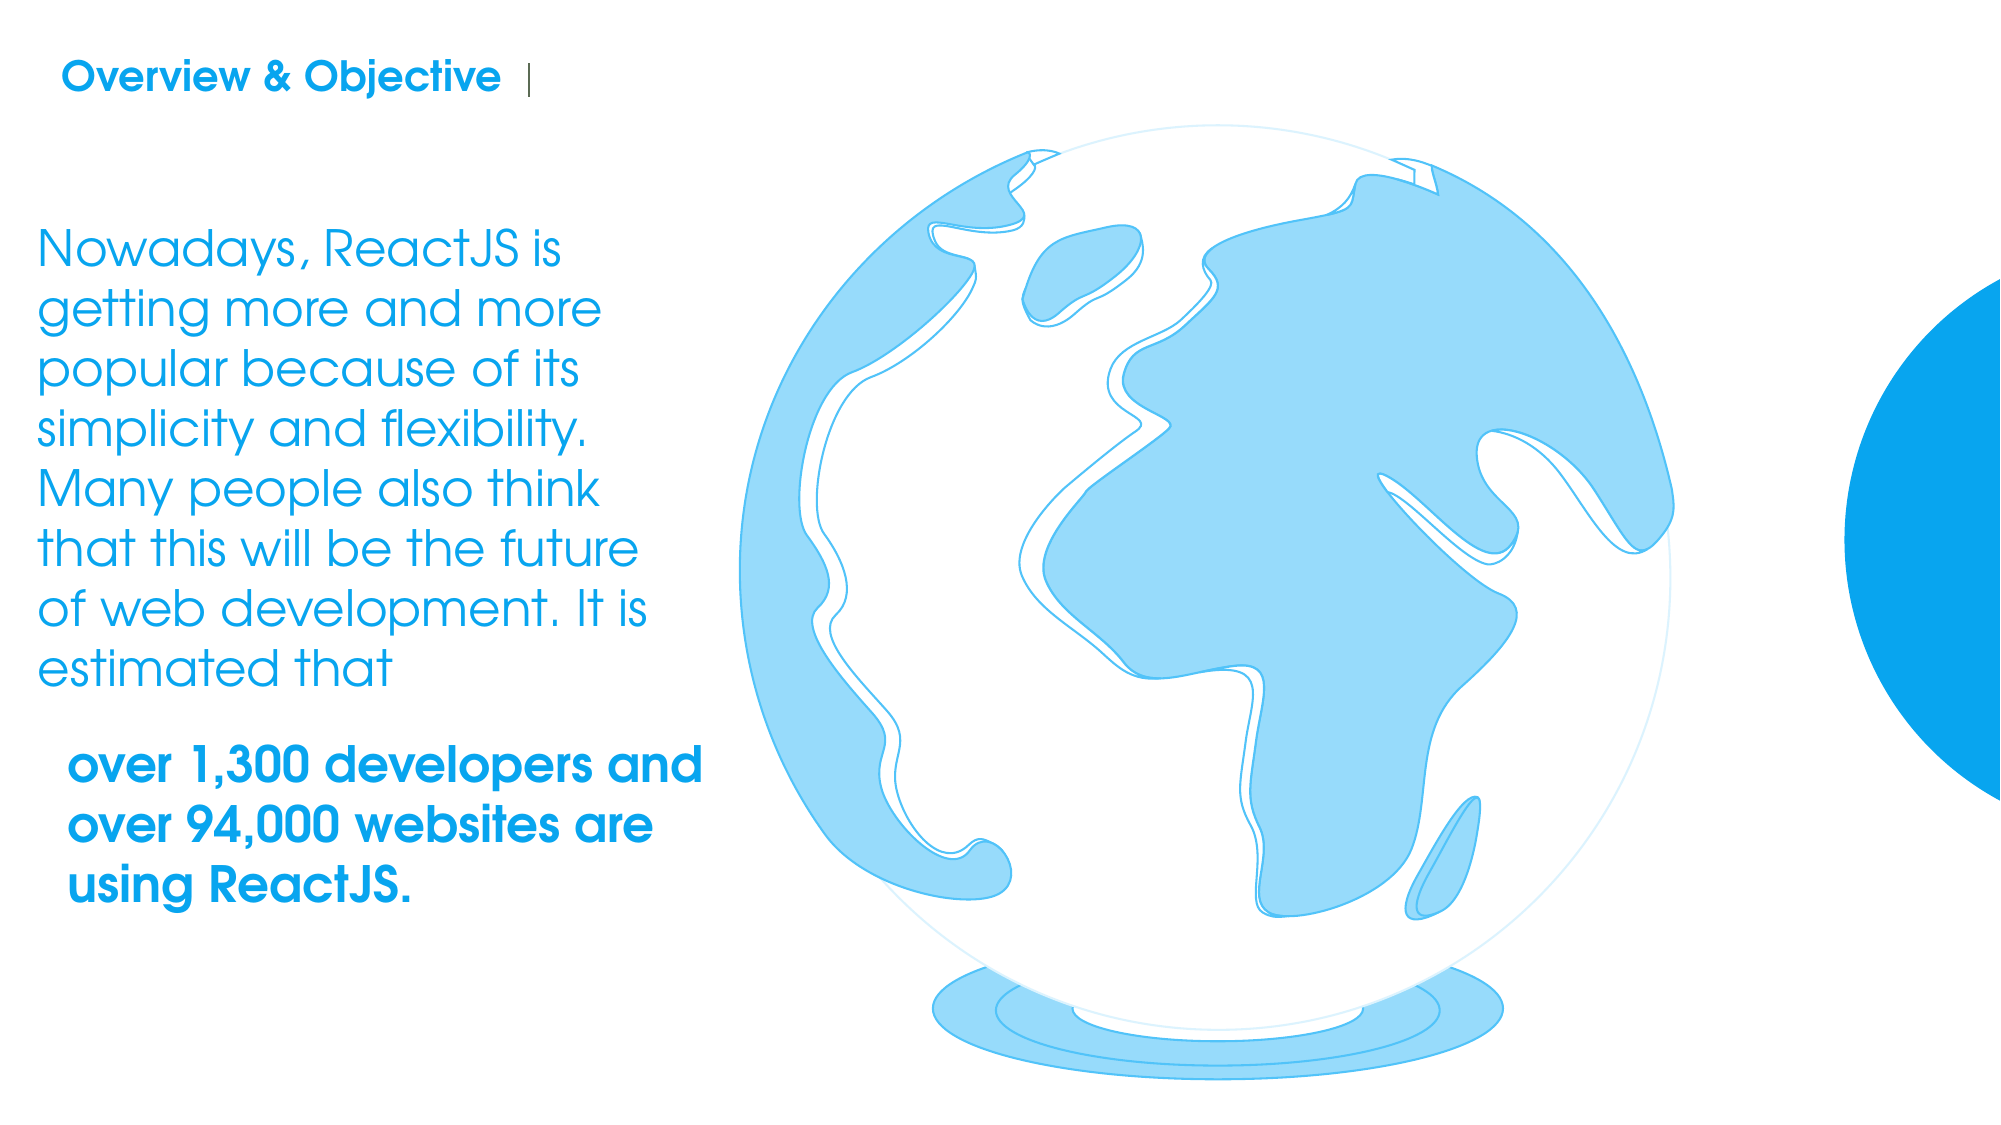

Overview & Objective

Nowadays, ReactJS is getting more and more popular because of its simplicity and flexibility. Many people also think that this will be the future of web development. It is estimated that
Let start with Fundamental of ReactJS.

over 1,300 developers and over 94,000 websites are using ReactJS.